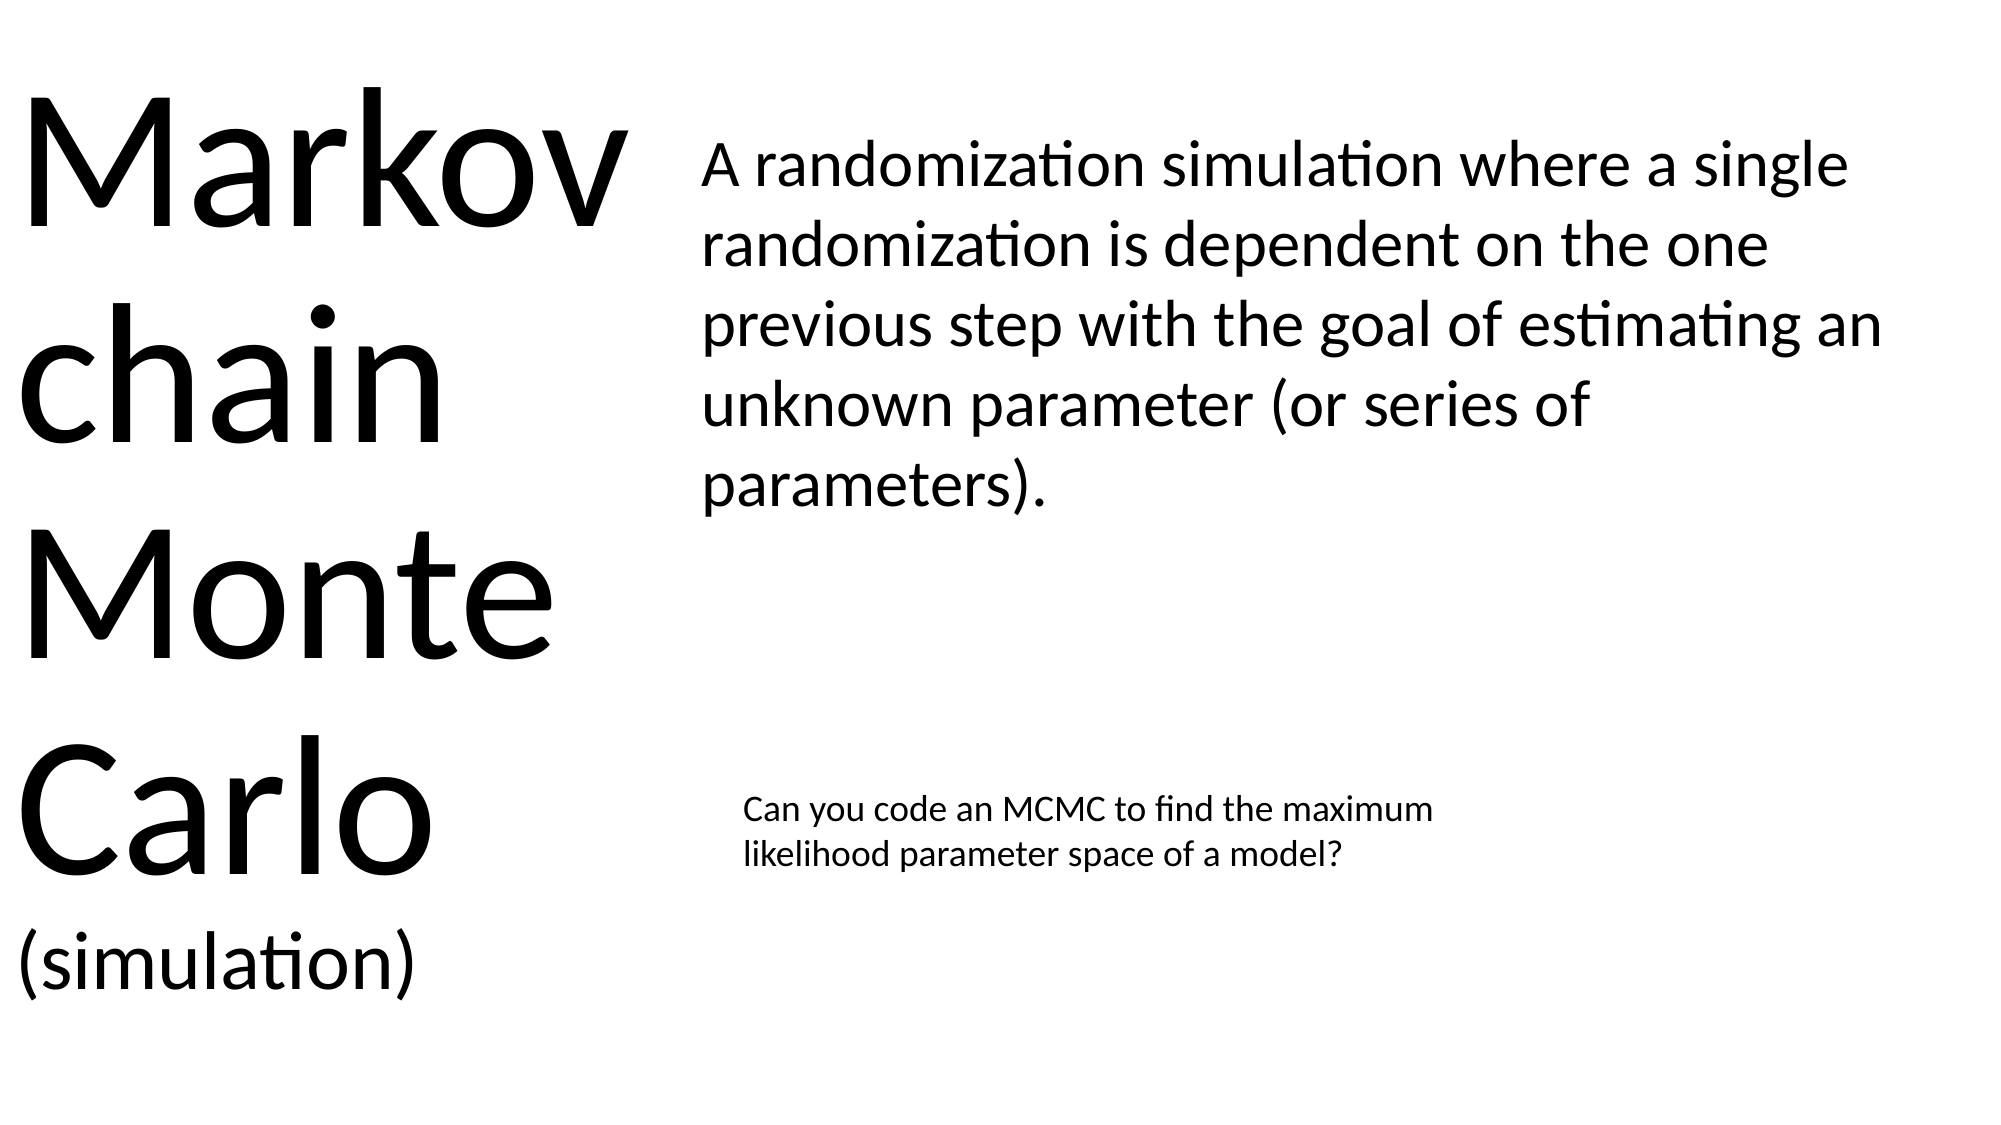

# Markov chain Monte Carlo (simulation)
A randomization simulation where a single randomization is dependent on the one previous step with the goal of estimating an unknown parameter (or series of parameters).
Can you code an MCMC to find the maximum likelihood parameter space of a model?